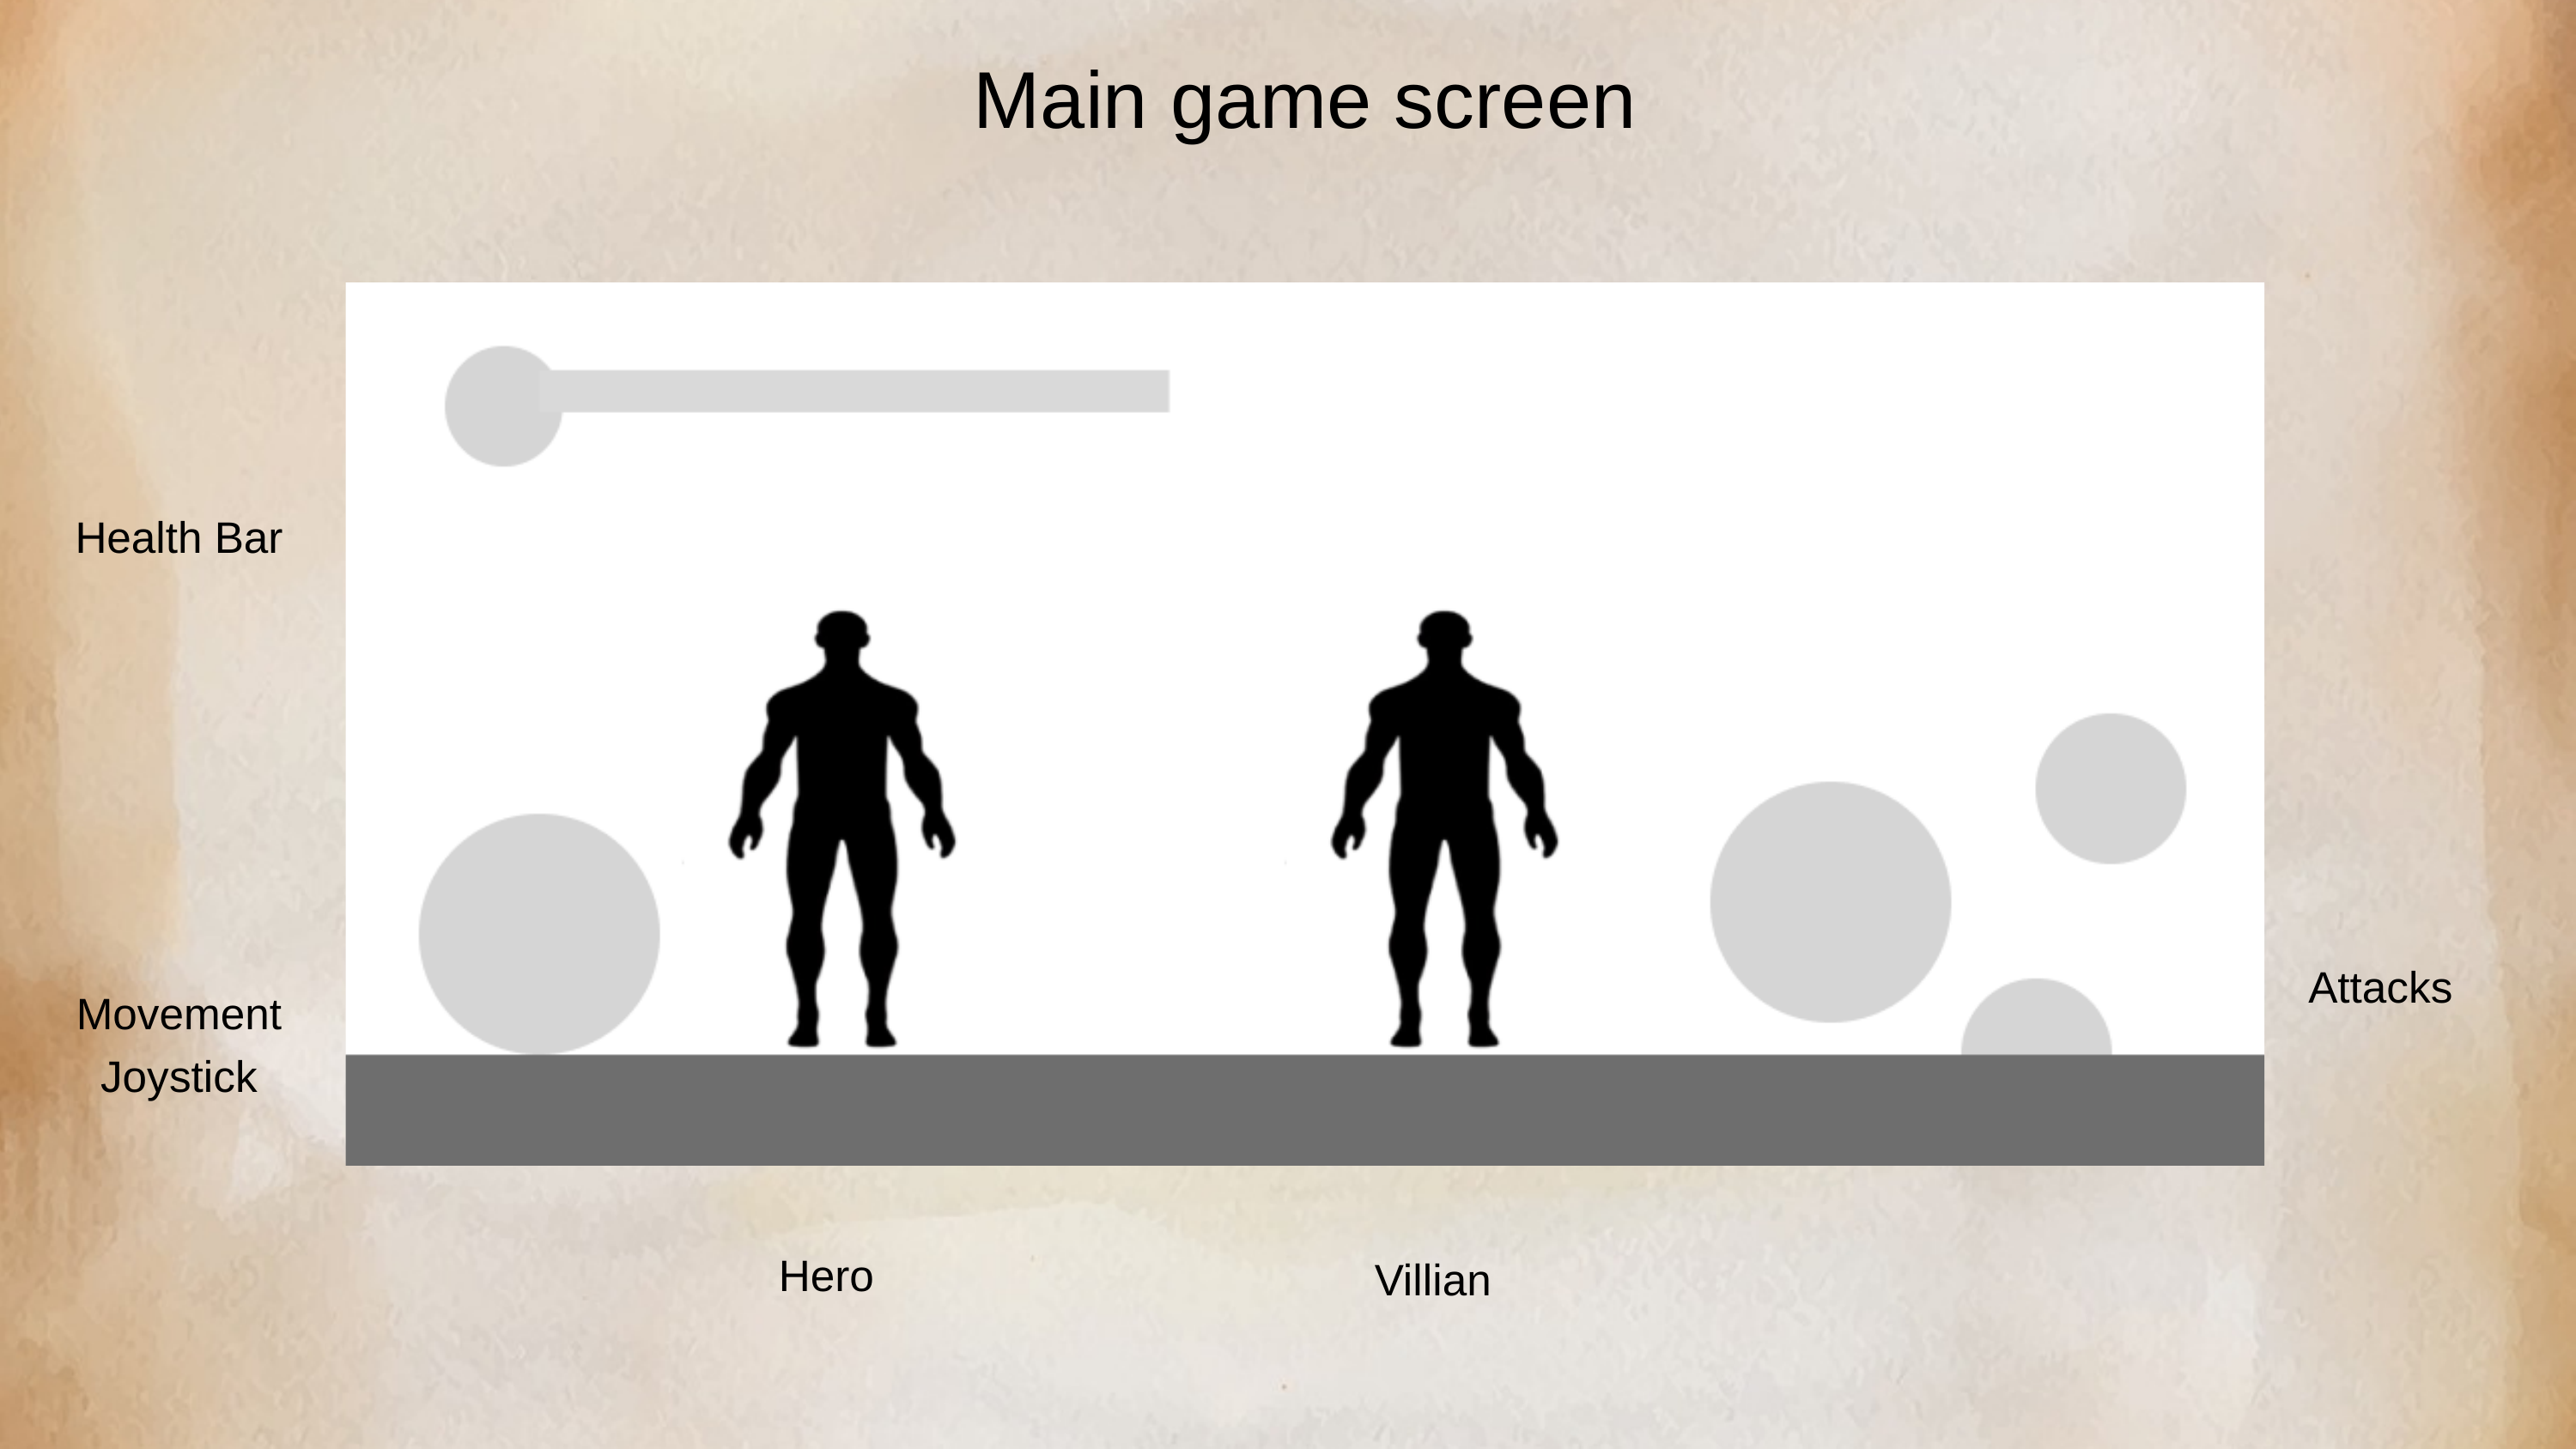

Main game screen

Health Bar
Attacks
Movement
Joystick
Hero
Villian